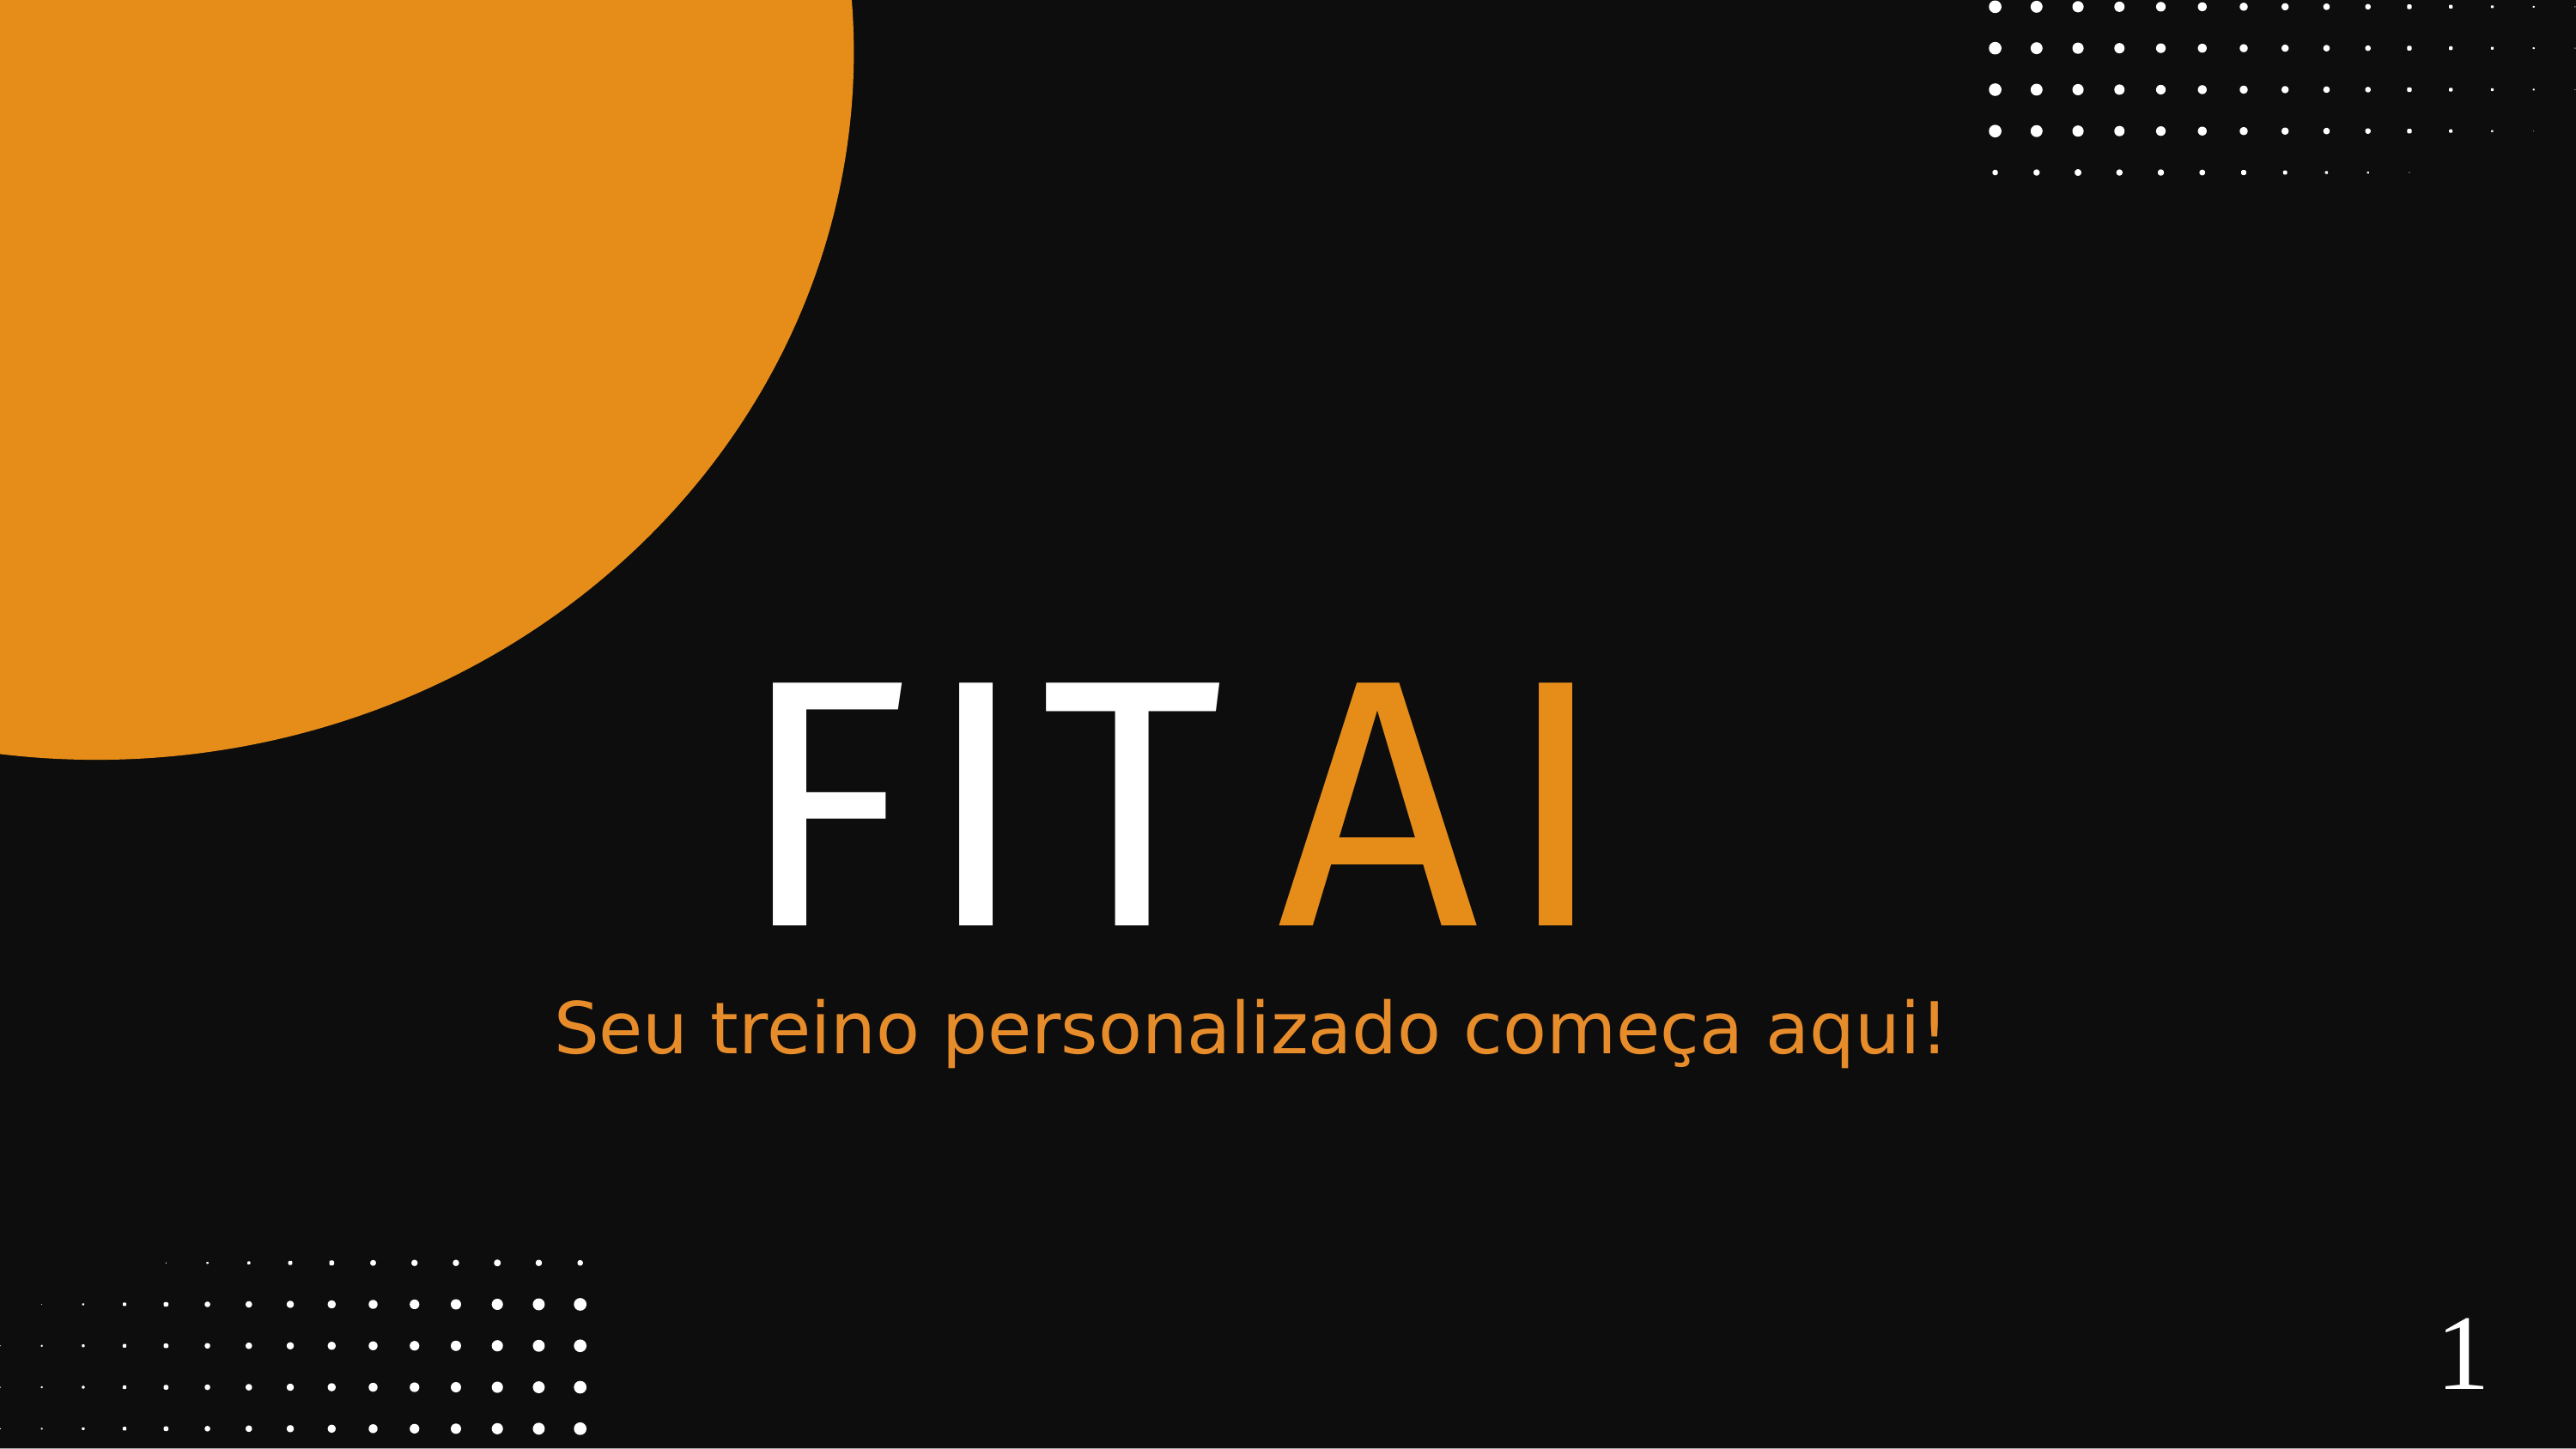

F I T A I
Seu treino personalizado começa aqui!

1